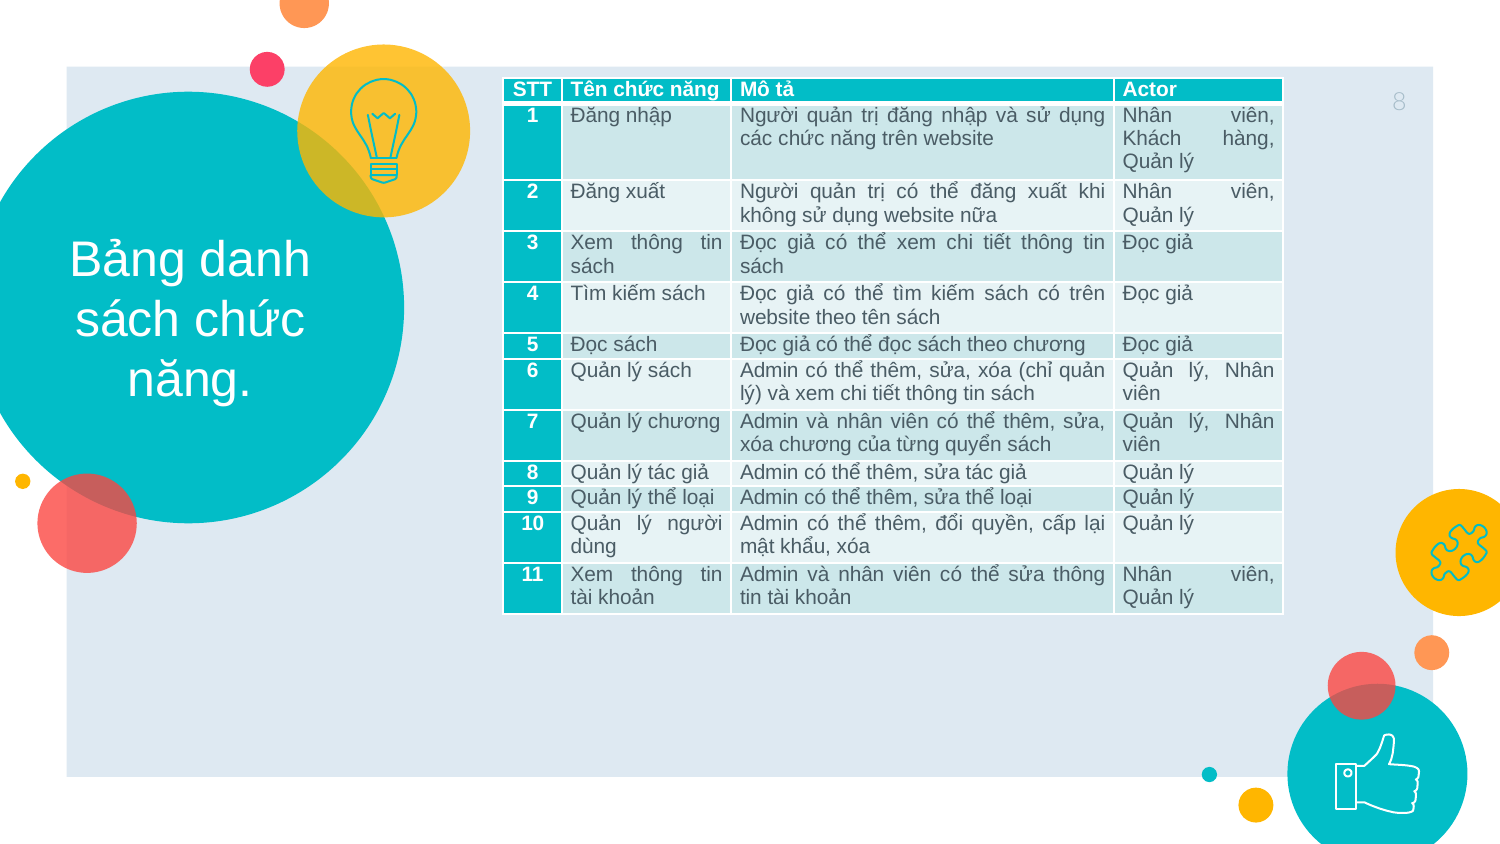

8
| STT | Tên chức năng | Mô tả | Actor |
| --- | --- | --- | --- |
| 1 | Đăng nhập | Người quản trị đăng nhập và sử dụng các chức năng trên website | Nhân viên, Khách hàng, Quản lý |
| 2 | Đăng xuất | Người quản trị có thể đăng xuất khi không sử dụng website nữa | Nhân viên, Quản lý |
| 3 | Xem thông tin sách | Đọc giả có thể xem chi tiết thông tin sách | Đọc giả |
| 4 | Tìm kiếm sách | Đọc giả có thể tìm kiếm sách có trên website theo tên sách | Đọc giả |
| 5 | Đọc sách | Đọc giả có thể đọc sách theo chương | Đọc giả |
| 6 | Quản lý sách | Admin có thể thêm, sửa, xóa (chỉ quản lý) và xem chi tiết thông tin sách | Quản lý, Nhân viên |
| 7 | Quản lý chương | Admin và nhân viên có thể thêm, sửa, xóa chương của từng quyển sách | Quản lý, Nhân viên |
| 8 | Quản lý tác giả | Admin có thể thêm, sửa tác giả | Quản lý |
| 9 | Quản lý thể loại | Admin có thể thêm, sửa thể loại | Quản lý |
| 10 | Quản lý người dùng | Admin có thể thêm, đổi quyền, cấp lại mật khẩu, xóa | Quản lý |
| 11 | Xem thông tin tài khoản | Admin và nhân viên có thể sửa thông tin tài khoản | Nhân viên, Quản lý |
# Bảng danh sách chức năng.